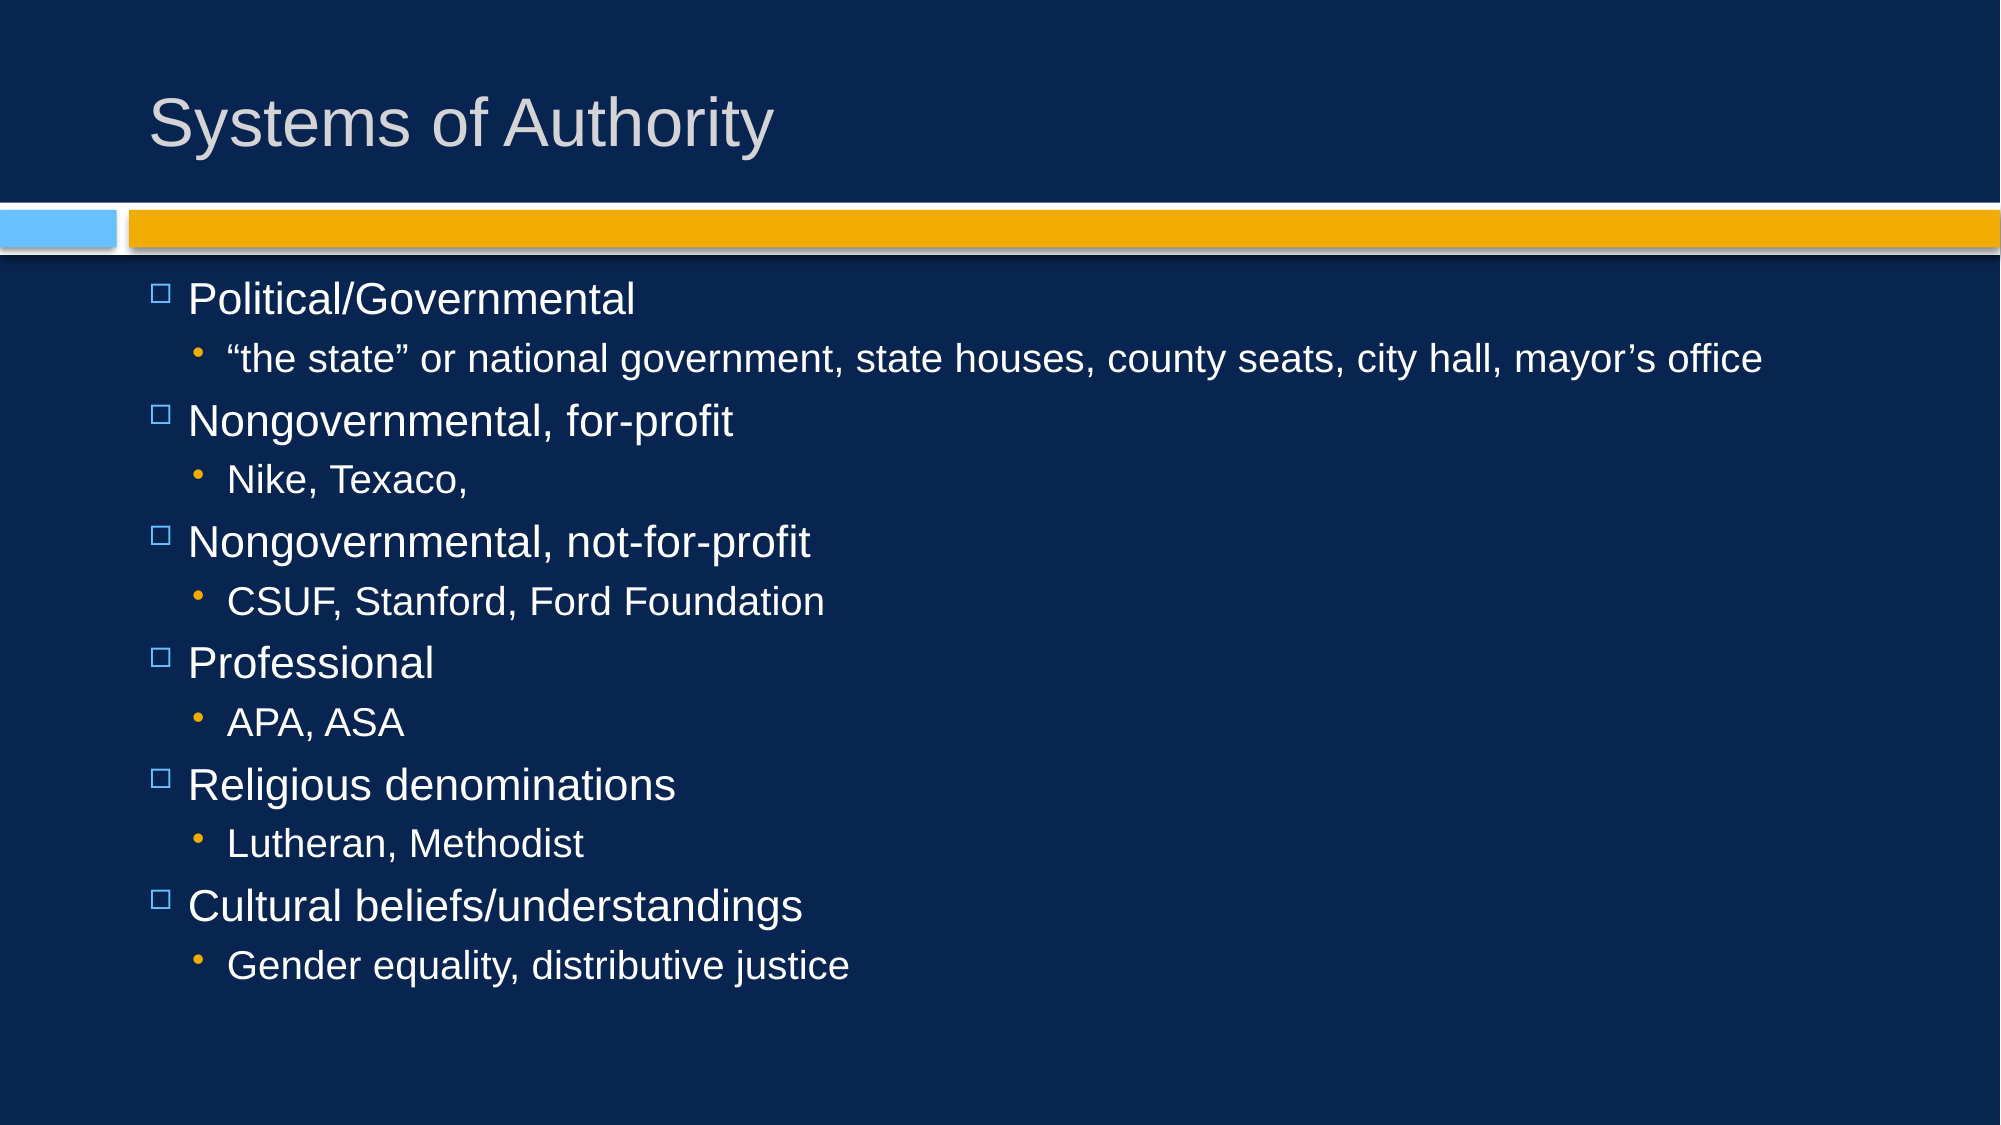

# Systems of Authority
Political/Governmental
“the state” or national government, state houses, county seats, city hall, mayor’s office
Nongovernmental, for-profit
Nike, Texaco,
Nongovernmental, not-for-profit
CSUF, Stanford, Ford Foundation
Professional
APA, ASA
Religious denominations
Lutheran, Methodist
Cultural beliefs/understandings
Gender equality, distributive justice